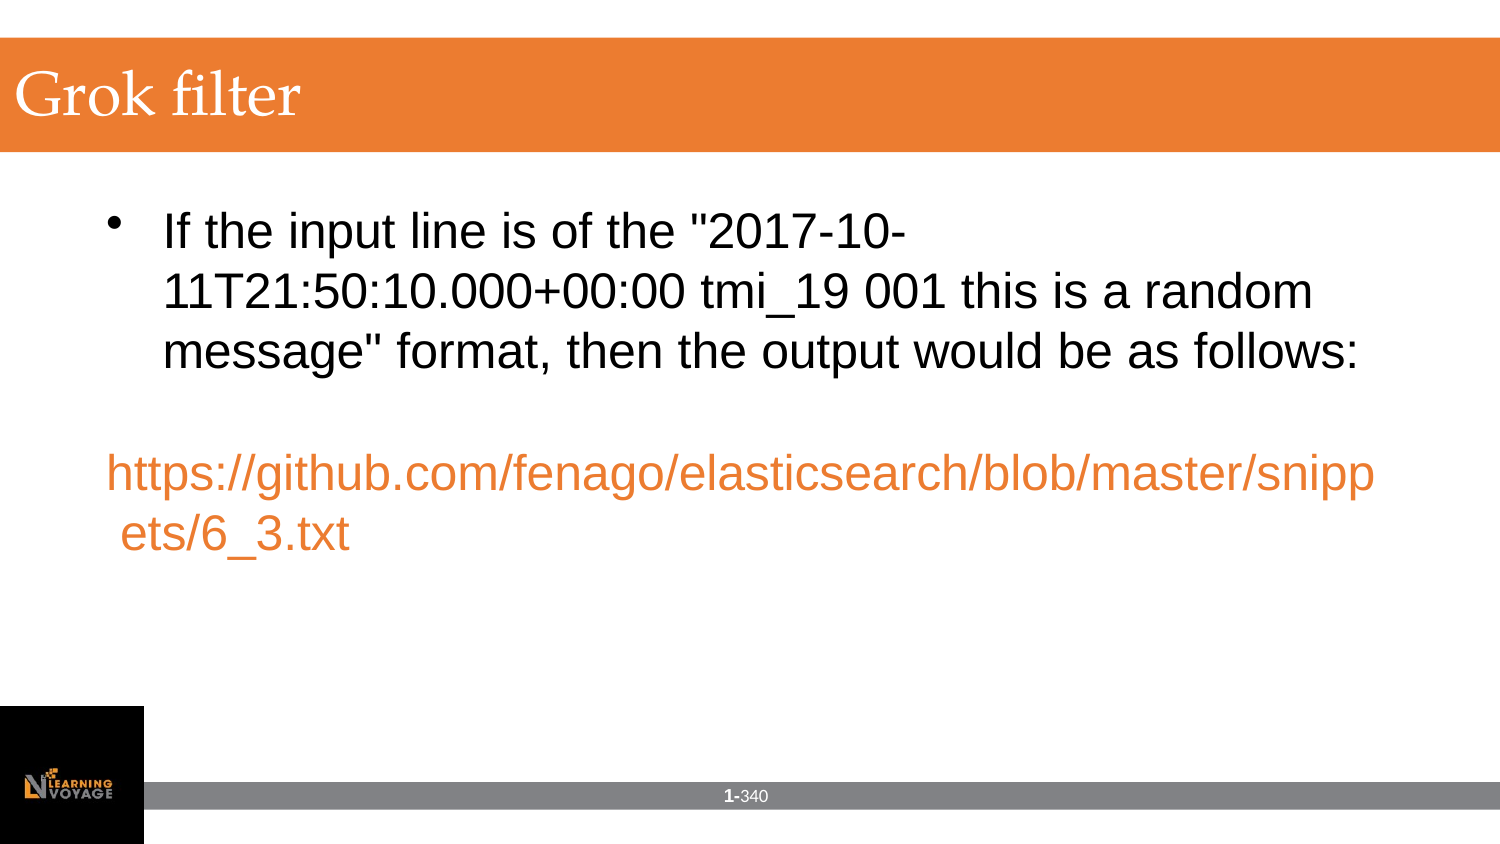

# Grok filter
If the input line is of the "2017-10-  11T21:50:10.000+00:00 tmi_19 001 this is a random  message" format, then the output would be as follows:

https://github.com/fenago/elasticsearch/blob/master/snipp  ets/6_3.txt
1-340